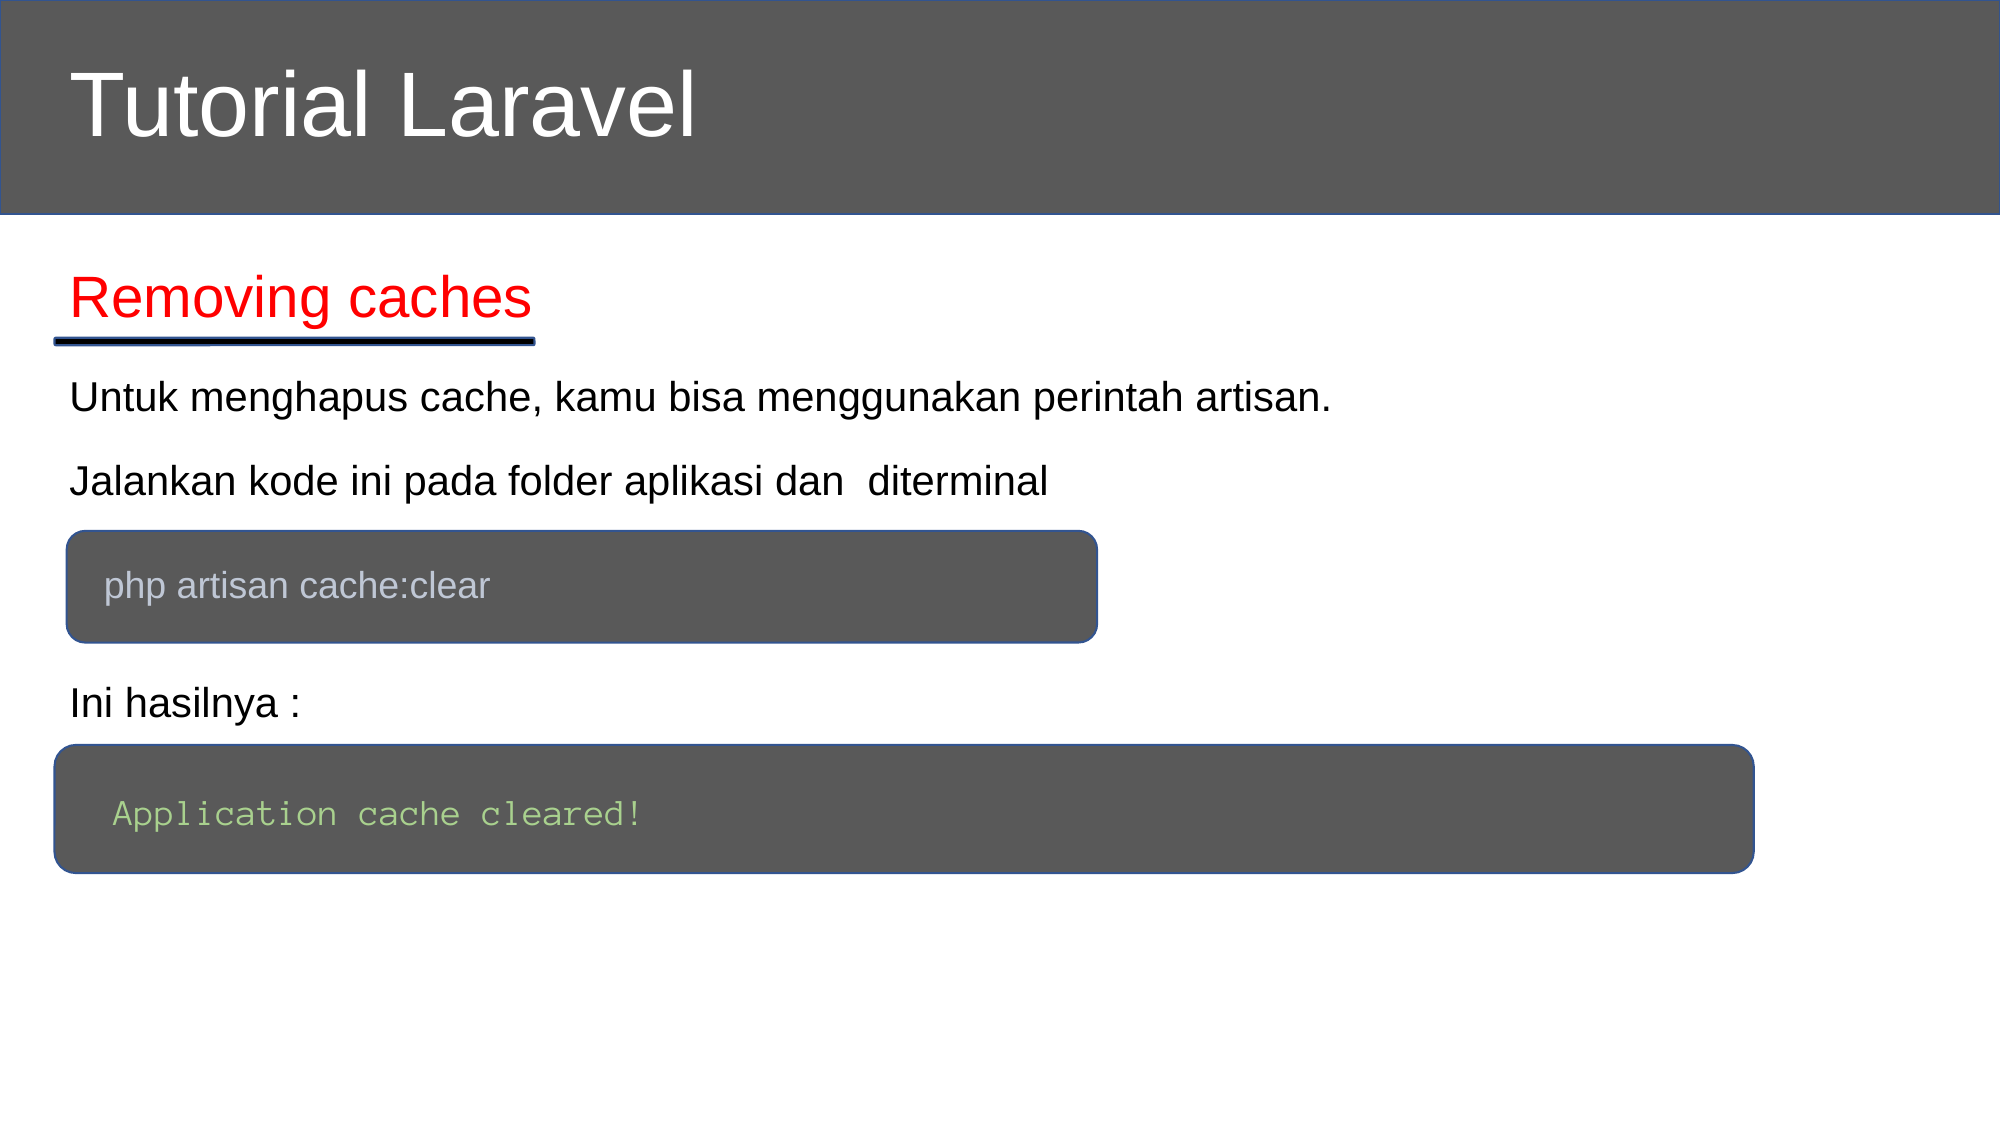

Tutorial Laravel
Removing caches

Untuk menghapus cache, kamu bisa menggunakan perintah artisan.
Jalankan kode ini pada folder aplikasi dan  diterminal

php artisan cache:clear
Ini hasilnya :

 Application cache cleared!